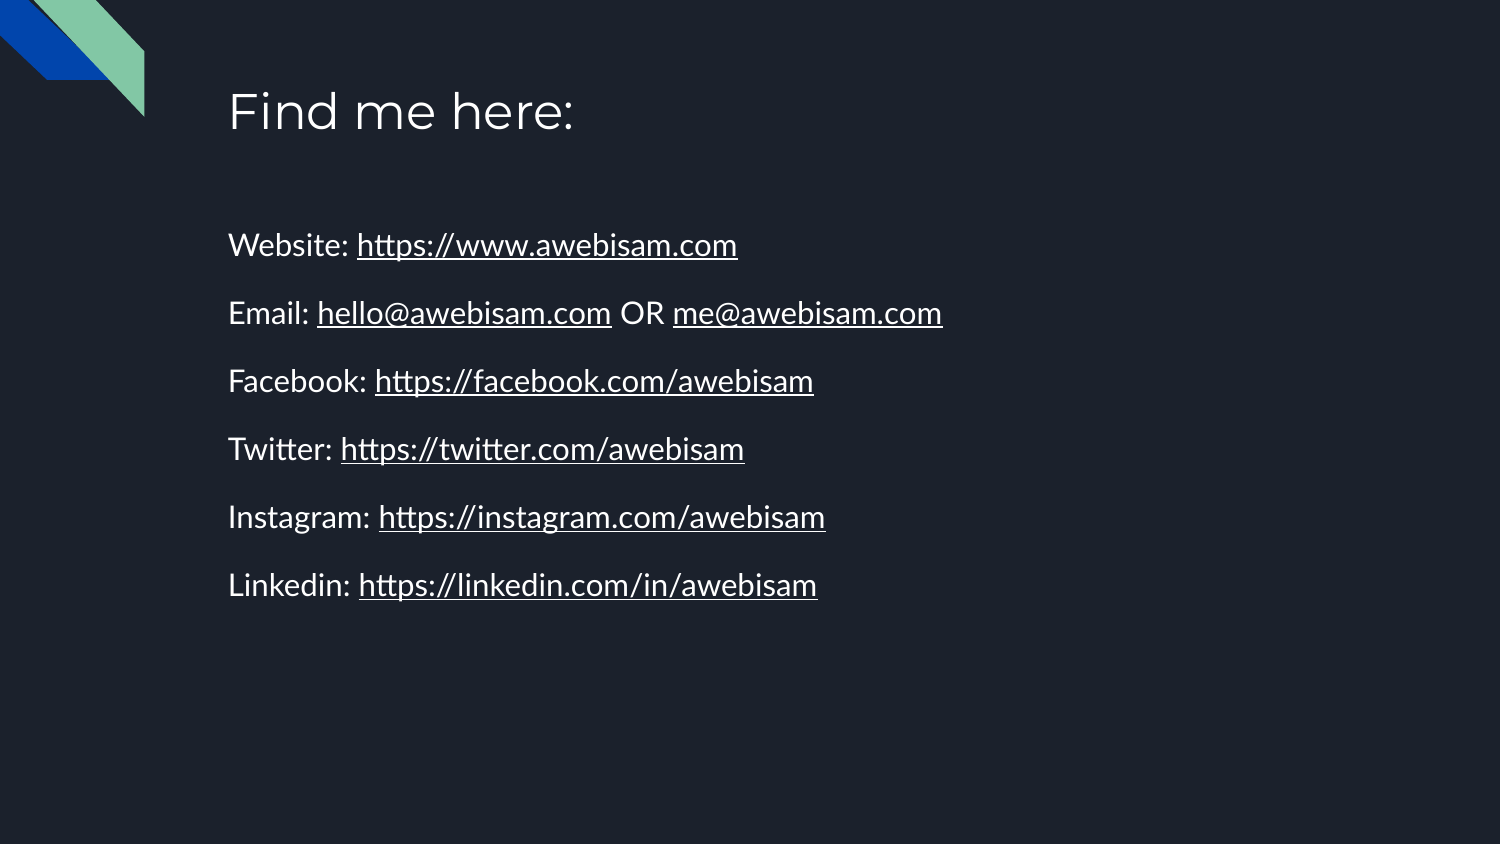

# Find me here:
Website: https://www.awebisam.com
Email: hello@awebisam.com OR me@awebisam.com
Facebook: https://facebook.com/awebisam
Twitter: https://twitter.com/awebisam
Instagram: https://instagram.com/awebisam
Linkedin: https://linkedin.com/in/awebisam